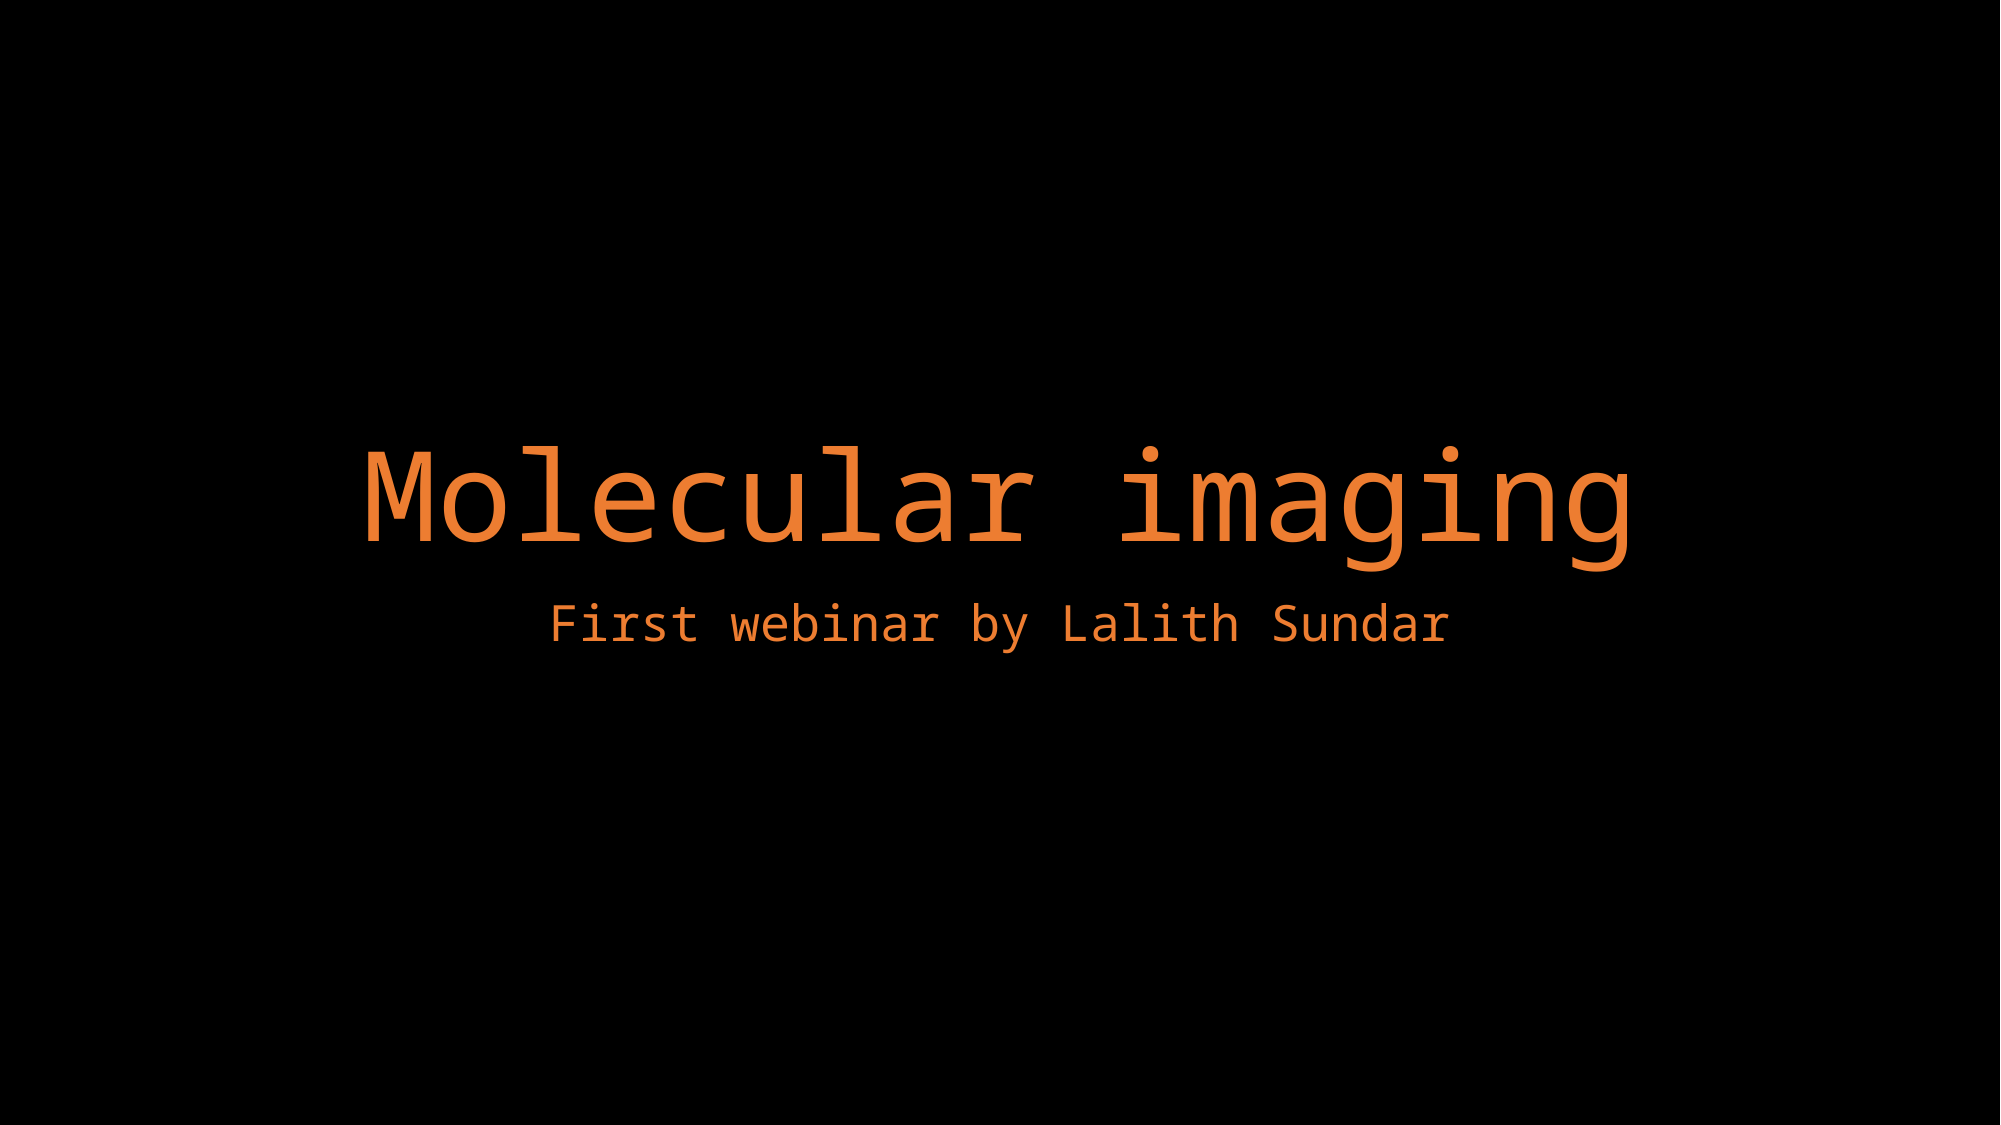

# Molecular imaging
First webinar by Lalith Sundar